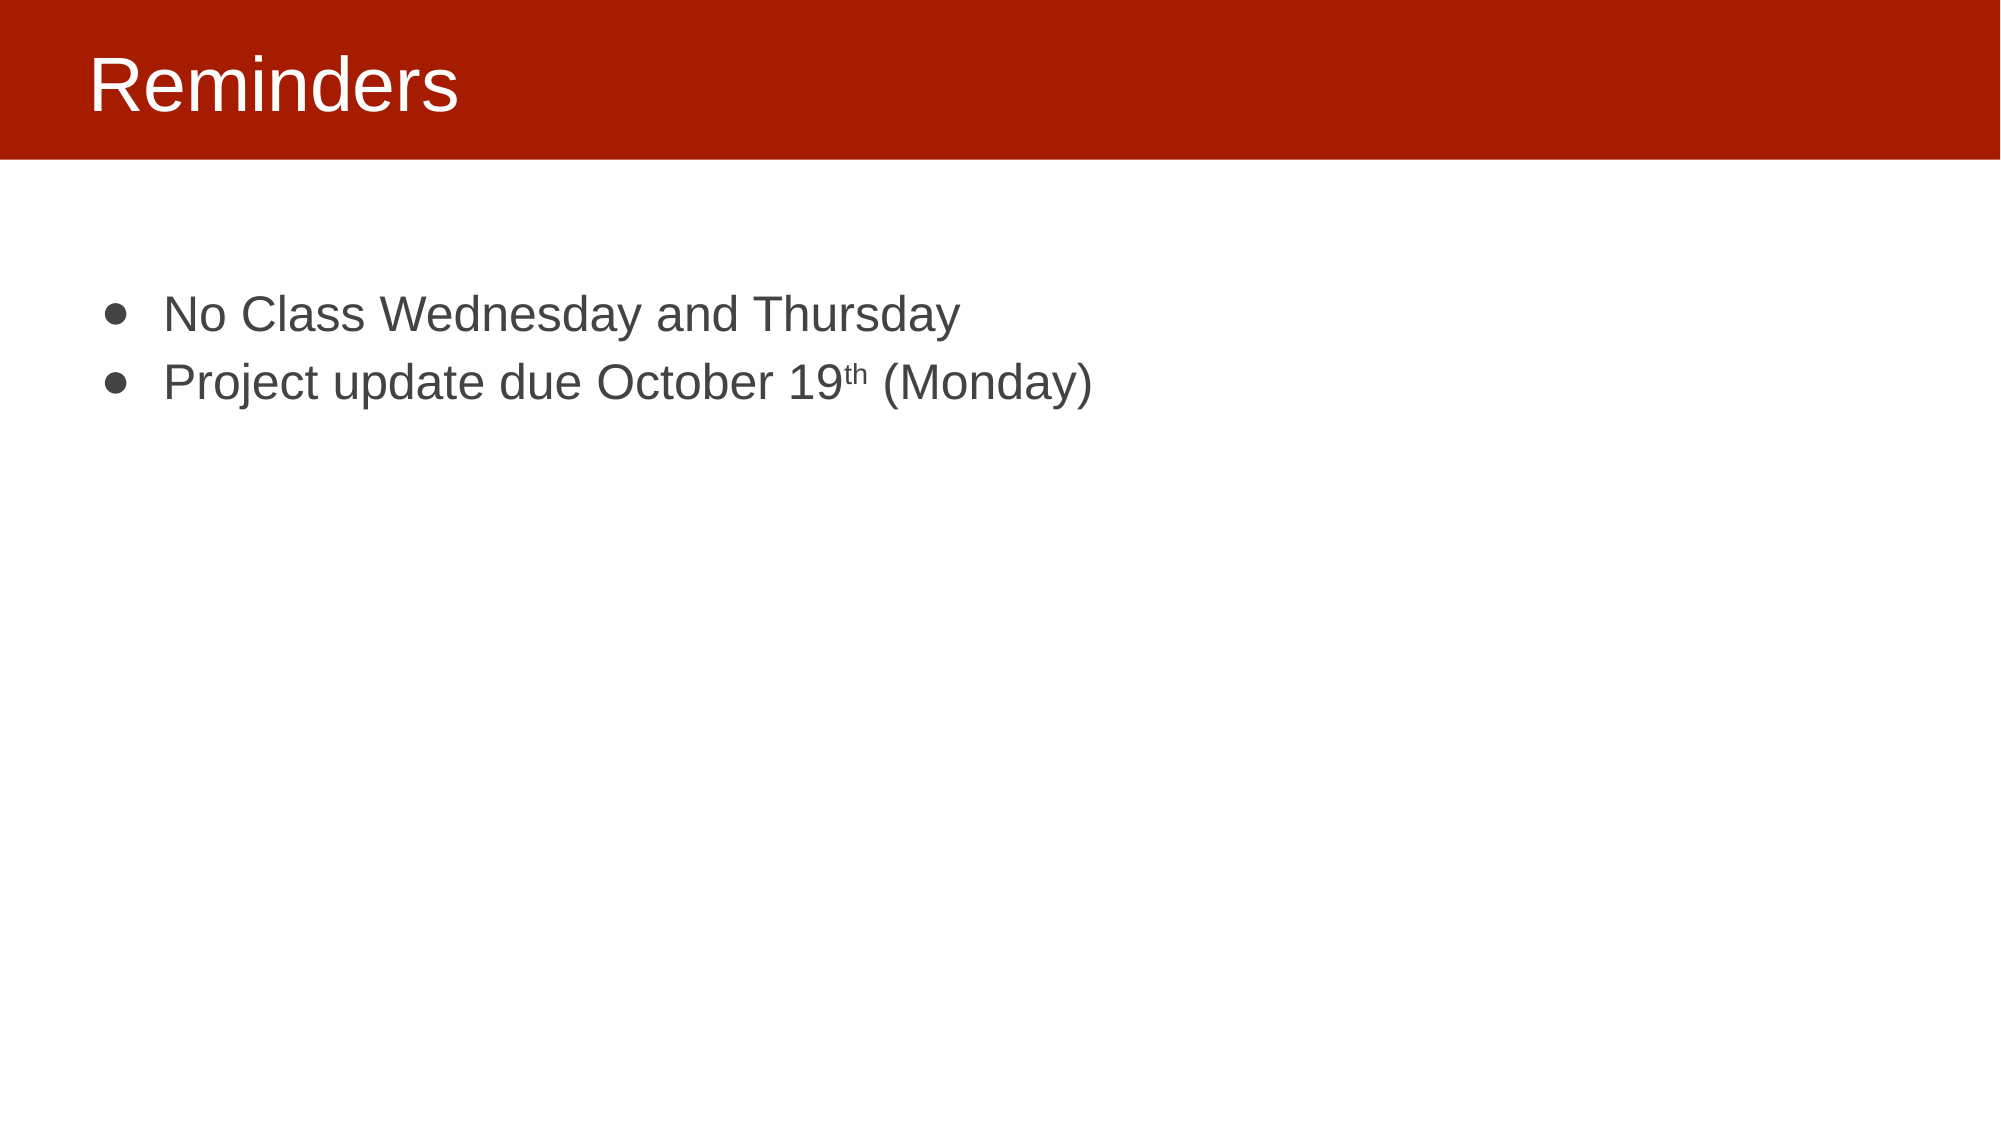

# Reminders
No Class Wednesday and Thursday
Project update due October 19th (Monday)